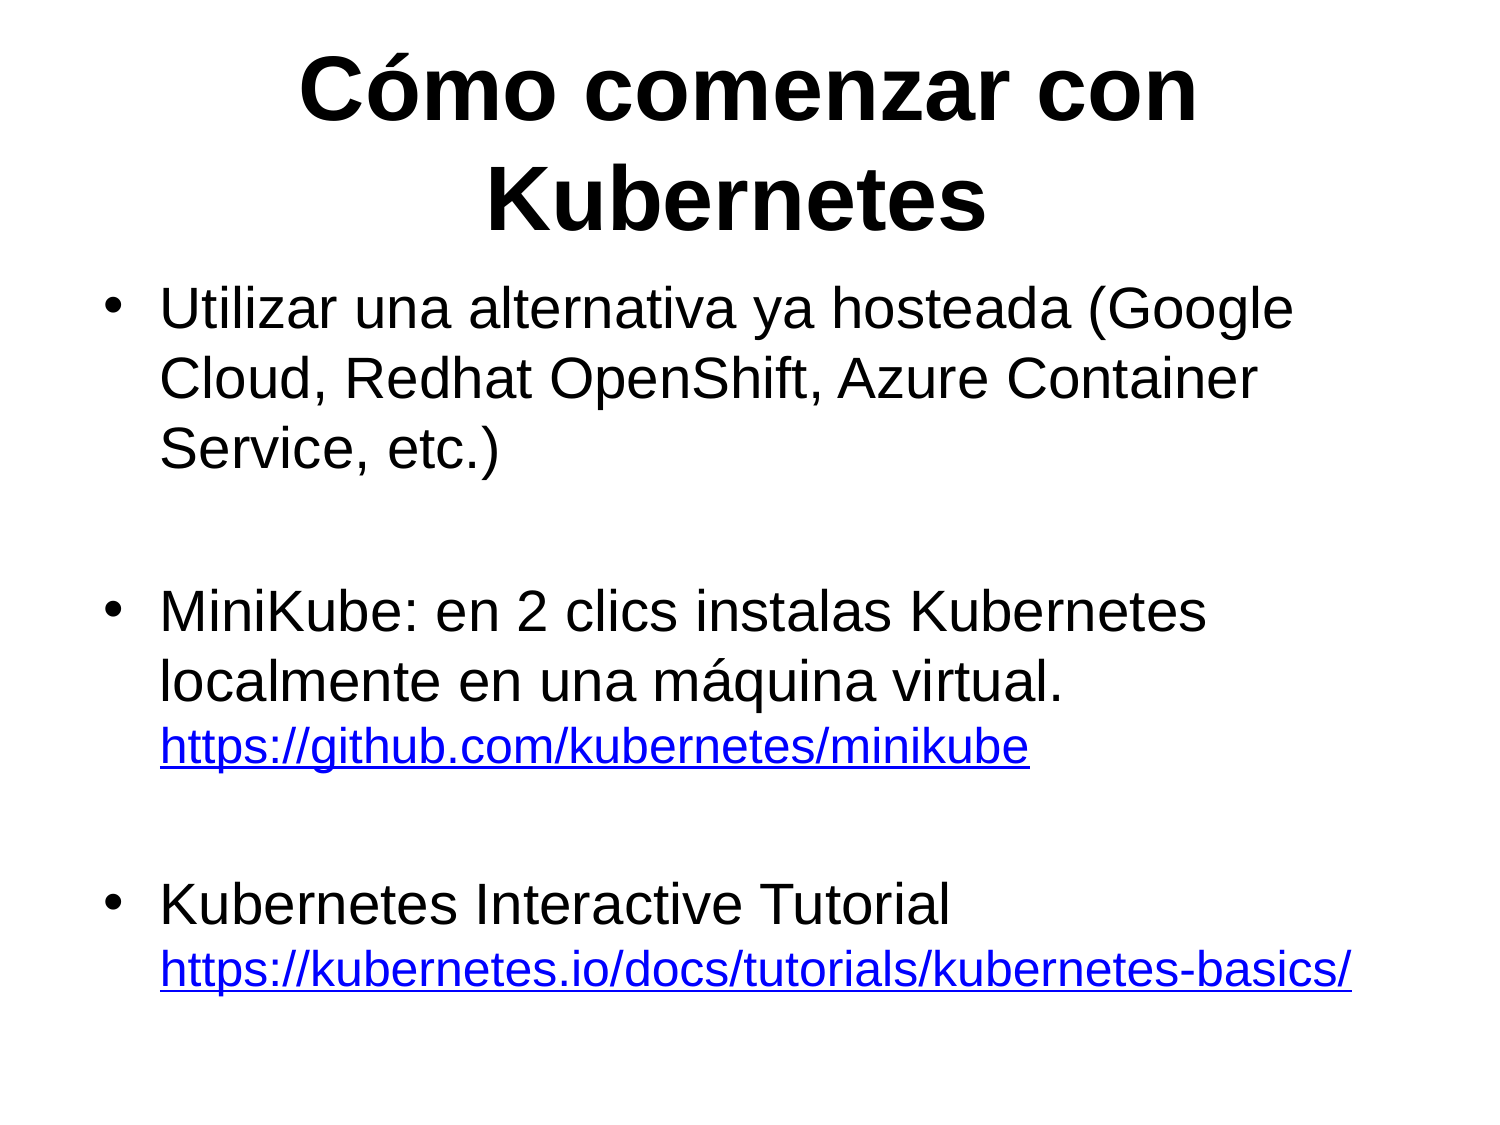

# Cómo comenzar con Kubernetes
Utilizar una alternativa ya hosteada (Google Cloud, Redhat OpenShift, Azure Container Service, etc.)

MiniKube: en 2 clics instalas Kubernetes localmente en una máquina virtual.
https://github.com/kubernetes/minikube

Kubernetes Interactive Tutorial
https://kubernetes.io/docs/tutorials/kubernetes-basics/